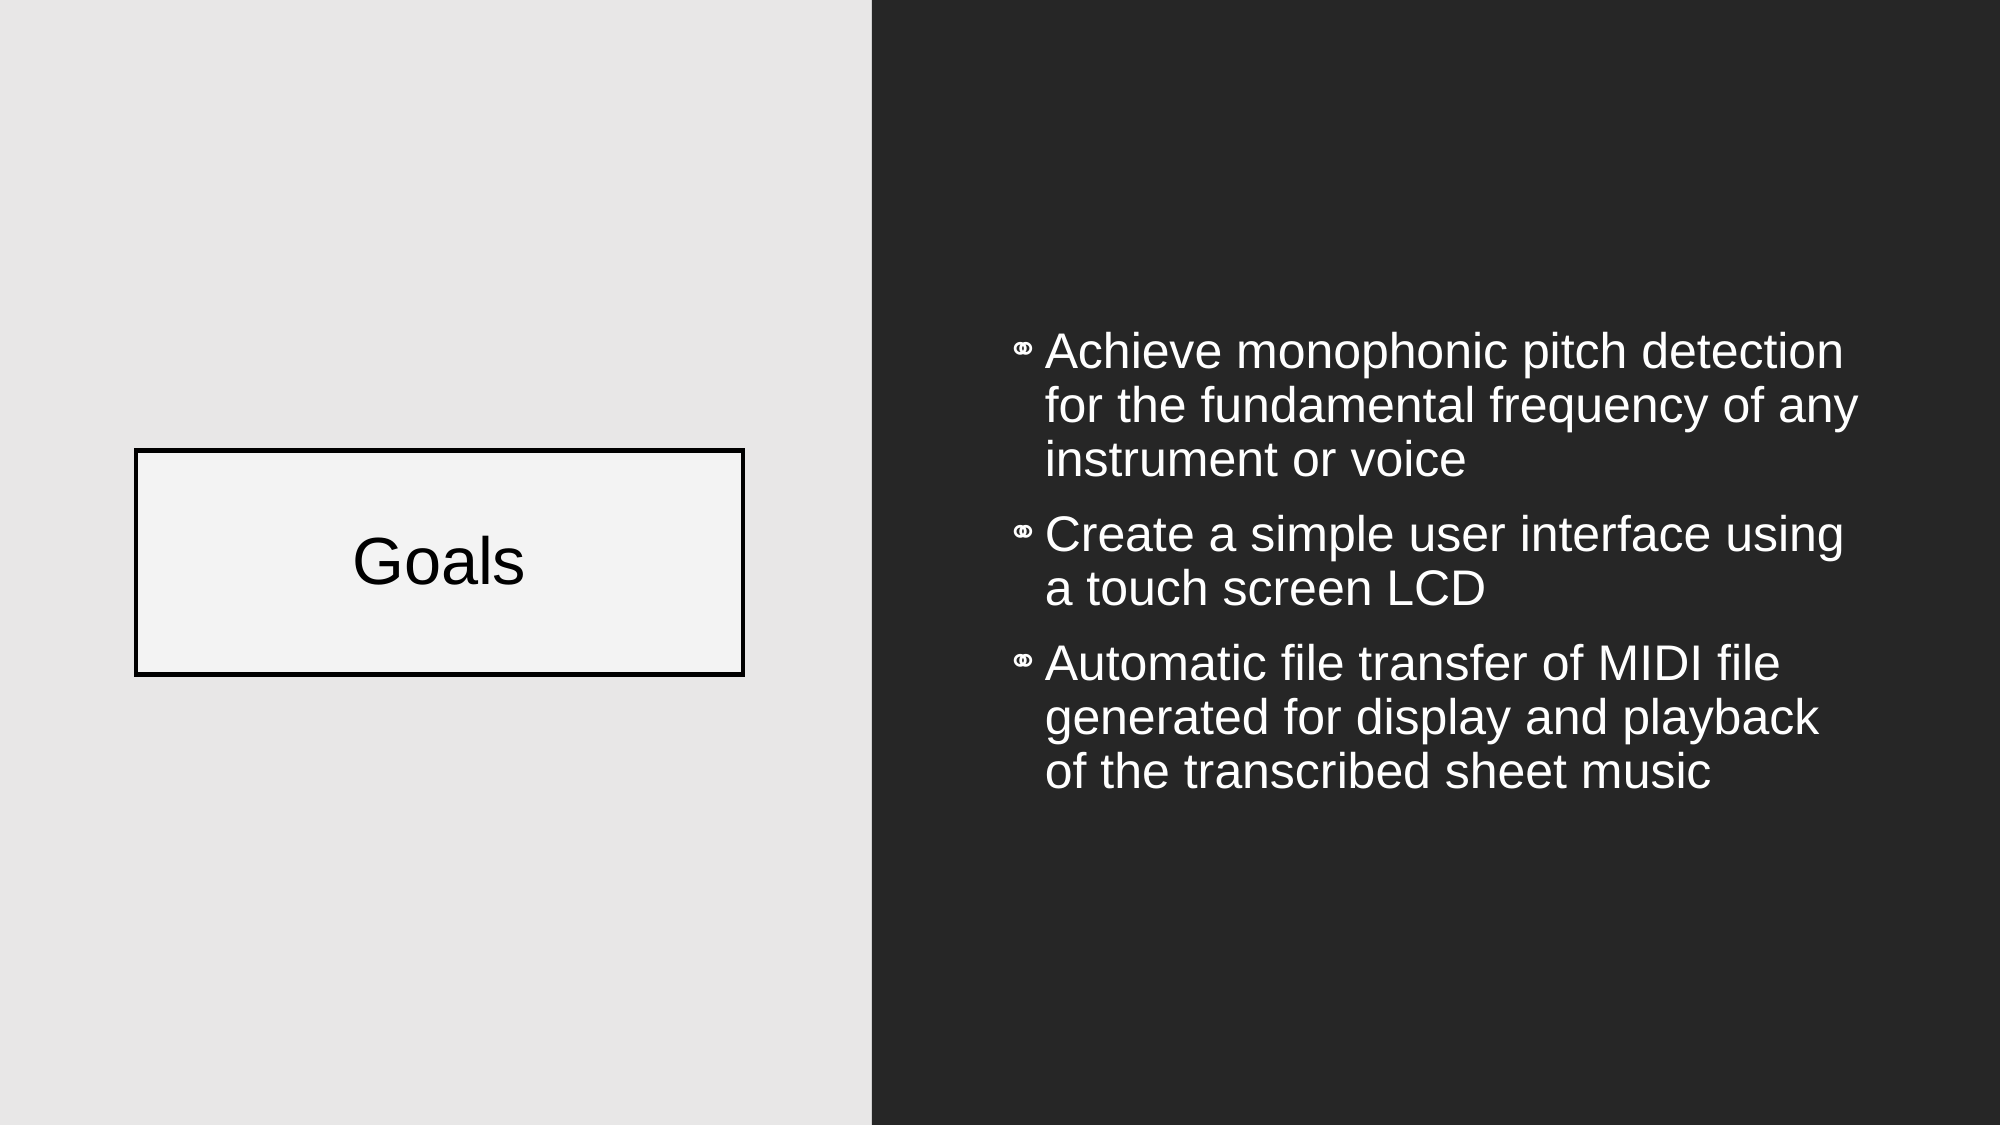

Achieve monophonic pitch detection for the fundamental frequency of any instrument or voice
Create a simple user interface using a touch screen LCD
Automatic file transfer of MIDI file generated for display and playback of the transcribed sheet music
# Goals